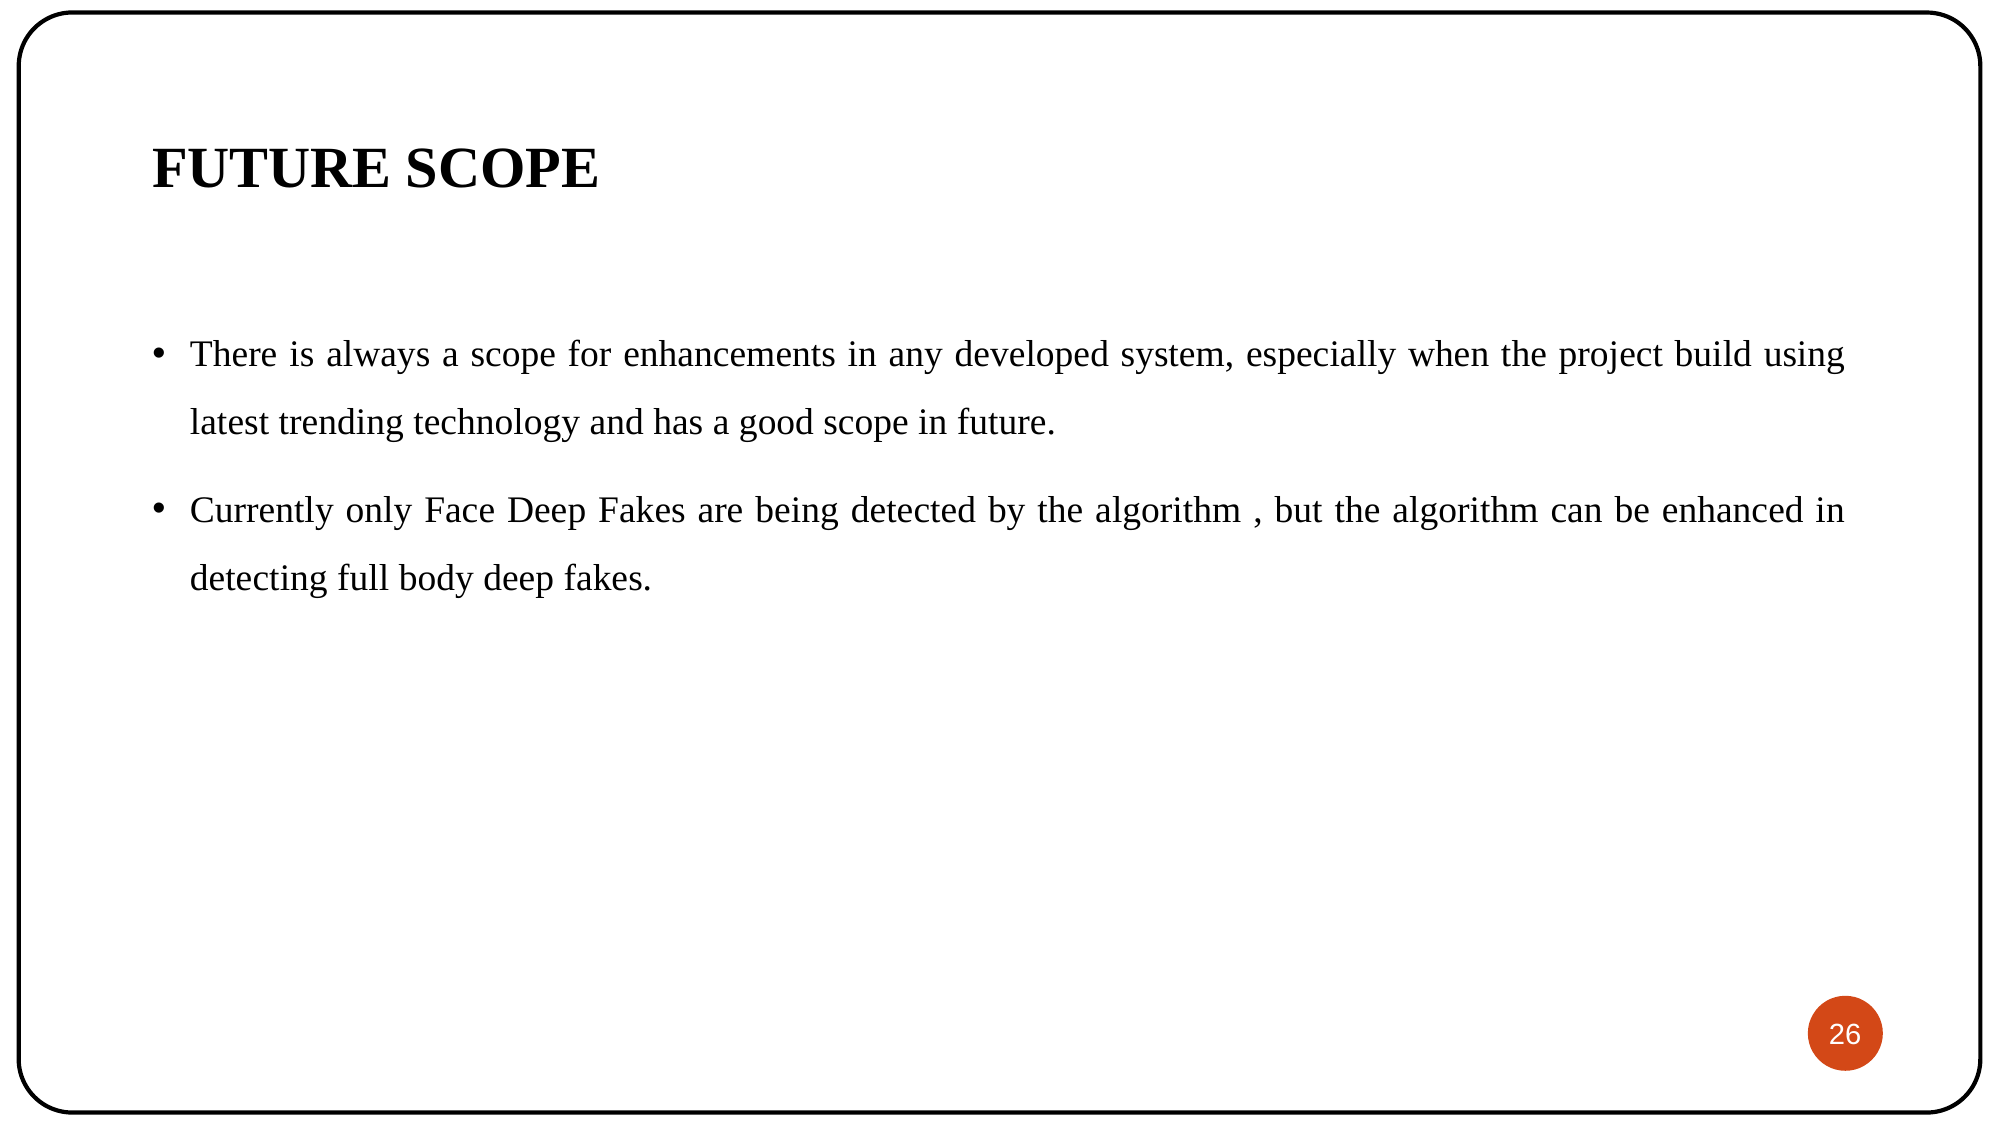

# FUTURE SCOPE
There is always a scope for enhancements in any developed system, especially when the project build using latest trending technology and has a good scope in future.
Currently only Face Deep Fakes are being detected by the algorithm , but the algorithm can be enhanced in detecting full body deep fakes.

26